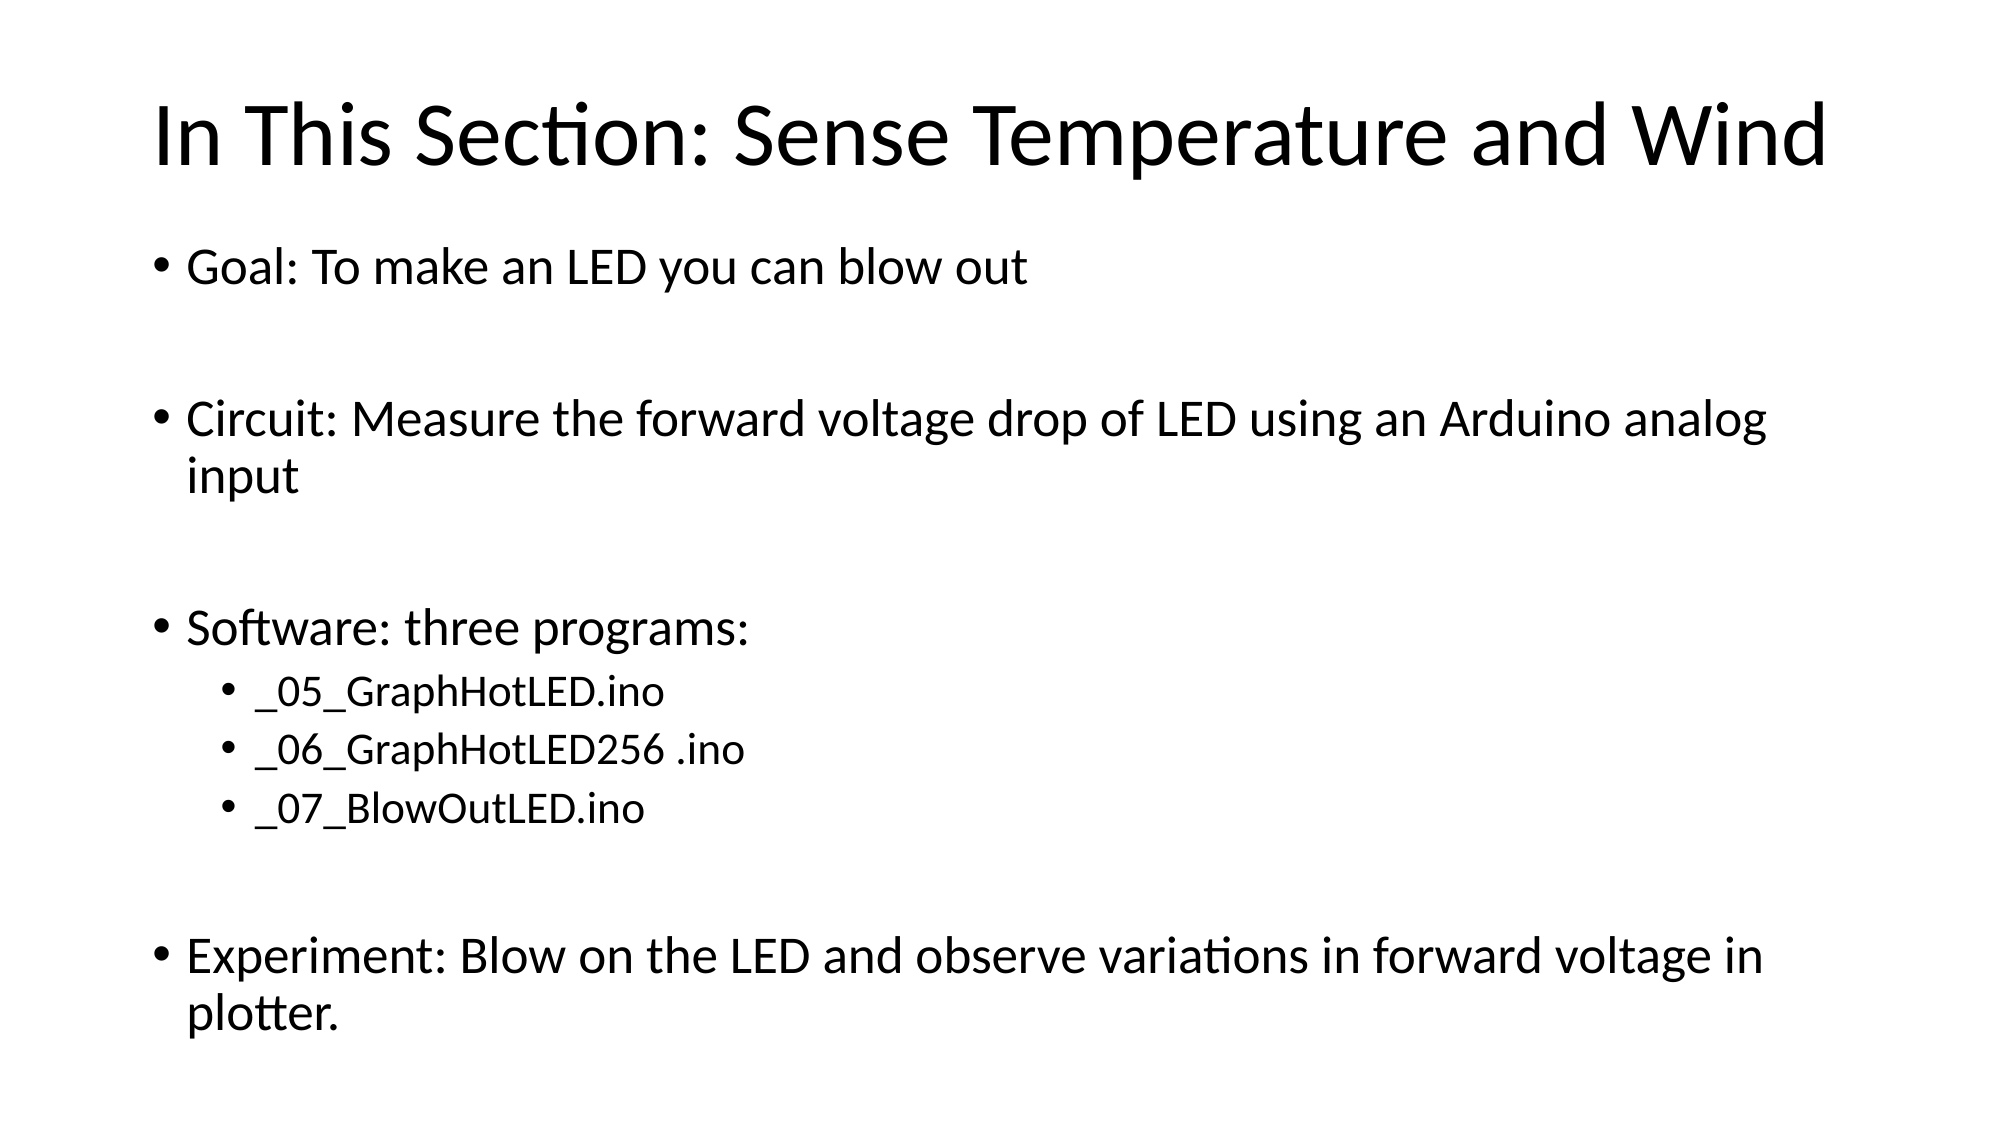

# In This Section: Sense Temperature and Wind
Goal: To make an LED you can blow out

Circuit: Measure the forward voltage drop of LED using an Arduino analog input

Software: three programs:
_05_GraphHotLED.ino
_06_GraphHotLED256 .ino
_07_BlowOutLED.ino

Experiment: Blow on the LED and observe variations in forward voltage in plotter.